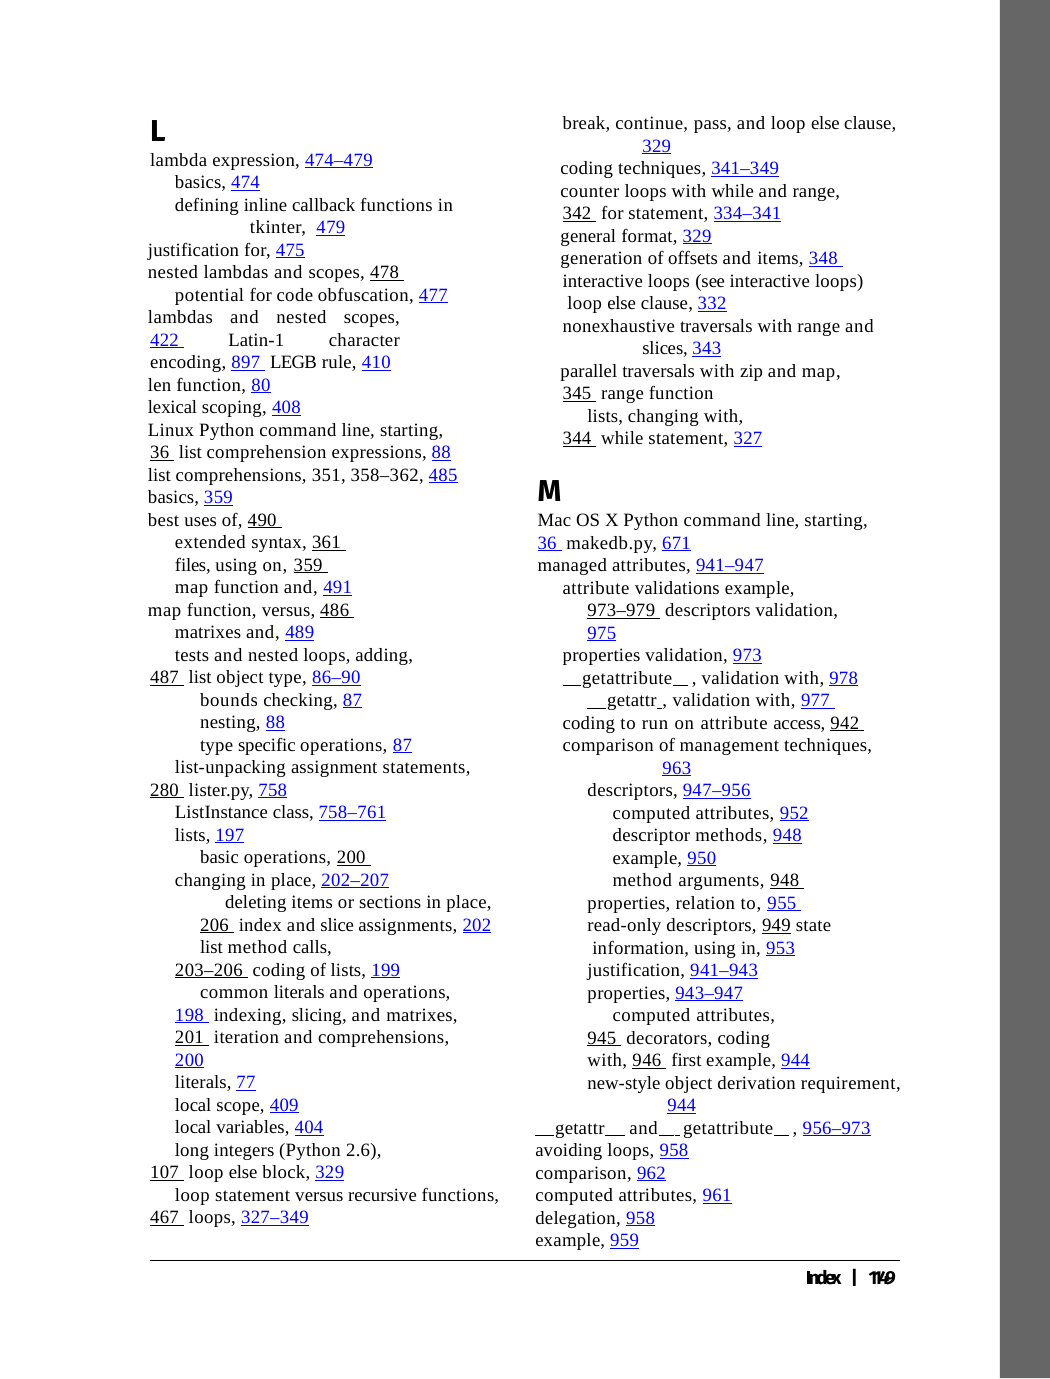

L
break, continue, pass, and loop else clause,  329
coding techniques, 341–349
counter loops with while and range, 342  for statement, 334–341
general format, 329
generation of offsets and items, 348  interactive loops (see interactive loops)  loop else clause, 332
nonexhaustive traversals with range and  slices, 343
parallel traversals with zip and map, 345  range function
lists, changing with, 344  while statement, 327
lambda expression, 474–479
basics, 474
defining inline callback functions in tkinter,  479
justification for, 475
nested lambdas and scopes, 478  potential for code obfuscation, 477
lambdas and nested scopes, 422  Latin-1 character encoding, 897  LEGB rule, 410
len function, 80
lexical scoping, 408
Linux Python command line, starting, 36  list comprehension expressions, 88
list comprehensions, 351, 358–362, 485
basics, 359
best uses of, 490  extended syntax, 361  files, using on, 359  map function and, 491
map function, versus, 486  matrixes and, 489
tests and nested loops, adding, 487  list object type, 86–90
bounds checking, 87
nesting, 88
type specific operations, 87
list-unpacking assignment statements, 280  lister.py, 758
ListInstance class, 758–761
lists, 197
basic operations, 200  changing in place, 202–207
deleting items or sections in place, 206  index and slice assignments, 202
list method calls, 203–206  coding of lists, 199
common literals and operations, 198  indexing, slicing, and matrixes, 201  iteration and comprehensions, 200
literals, 77
local scope, 409
local variables, 404
long integers (Python 2.6), 107  loop else block, 329
loop statement versus recursive functions, 467  loops, 327–349
M
Mac OS X Python command line, starting, 36  makedb.py, 671
managed attributes, 941–947
attribute validations example, 973–979  descriptors validation, 975
properties validation, 973
    getattribute   , validation with, 978
    getattr , validation with, 977  coding to run on attribute access, 942  comparison of management techniques,
963
descriptors, 947–956
computed attributes, 952
descriptor methods, 948
example, 950
method arguments, 948  properties, relation to, 955  read-only descriptors, 949 state  information, using in, 953
justification, 941–943
properties, 943–947
computed attributes, 945  decorators, coding with, 946  first example, 944
new-style object derivation requirement,  944
    getattr    and    getattribute   , 956–973
avoiding loops, 958
comparison, 962
computed attributes, 961
delegation, 958
example, 959

Index  | 1149